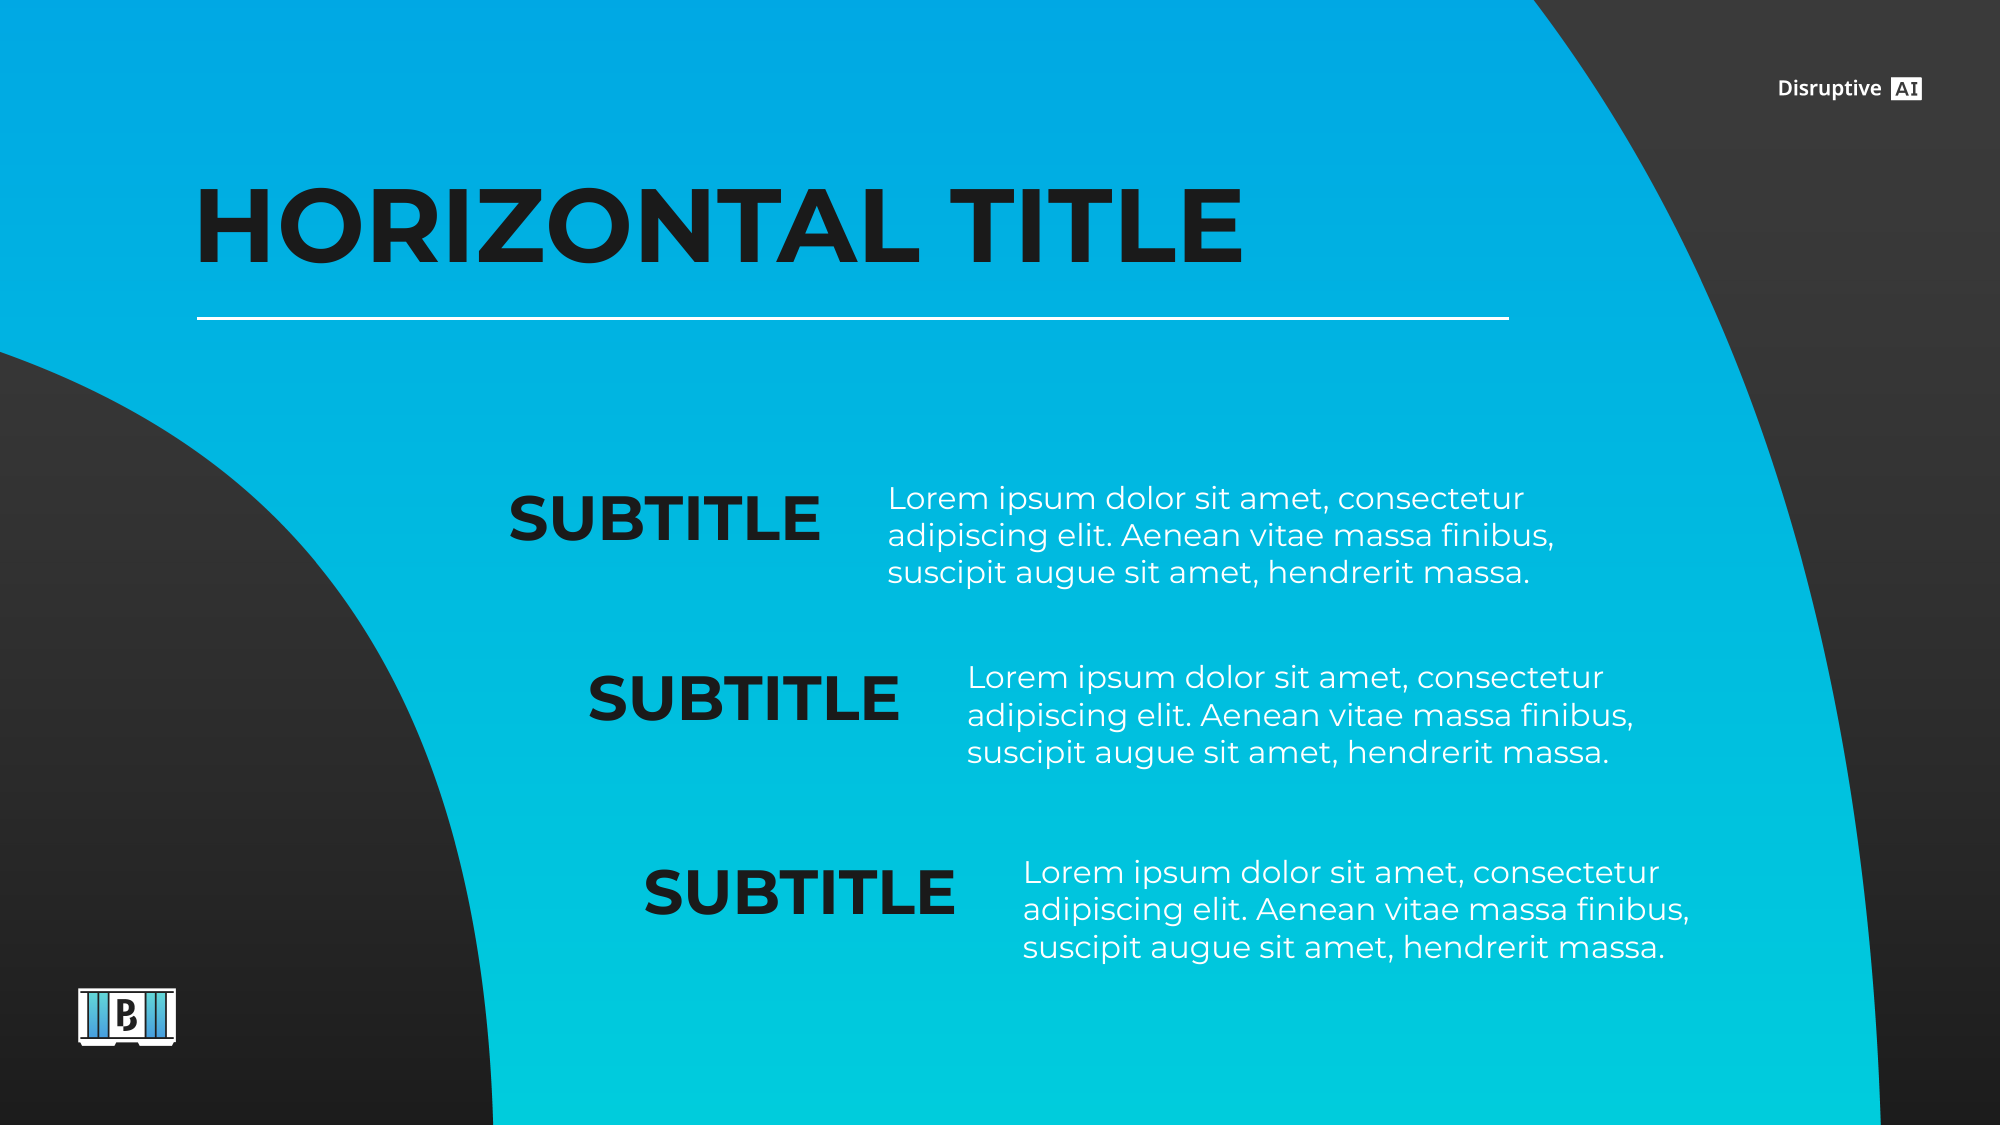

HORIZONTAL TITLE
SUBTITLE
Lorem ipsum dolor sit amet, consectetur adipiscing elit. Aenean vitae massa finibus, suscipit augue sit amet, hendrerit massa.
SUBTITLE
Lorem ipsum dolor sit amet, consectetur adipiscing elit. Aenean vitae massa finibus, suscipit augue sit amet, hendrerit massa.
SUBTITLE
Lorem ipsum dolor sit amet, consectetur adipiscing elit. Aenean vitae massa finibus, suscipit augue sit amet, hendrerit massa.